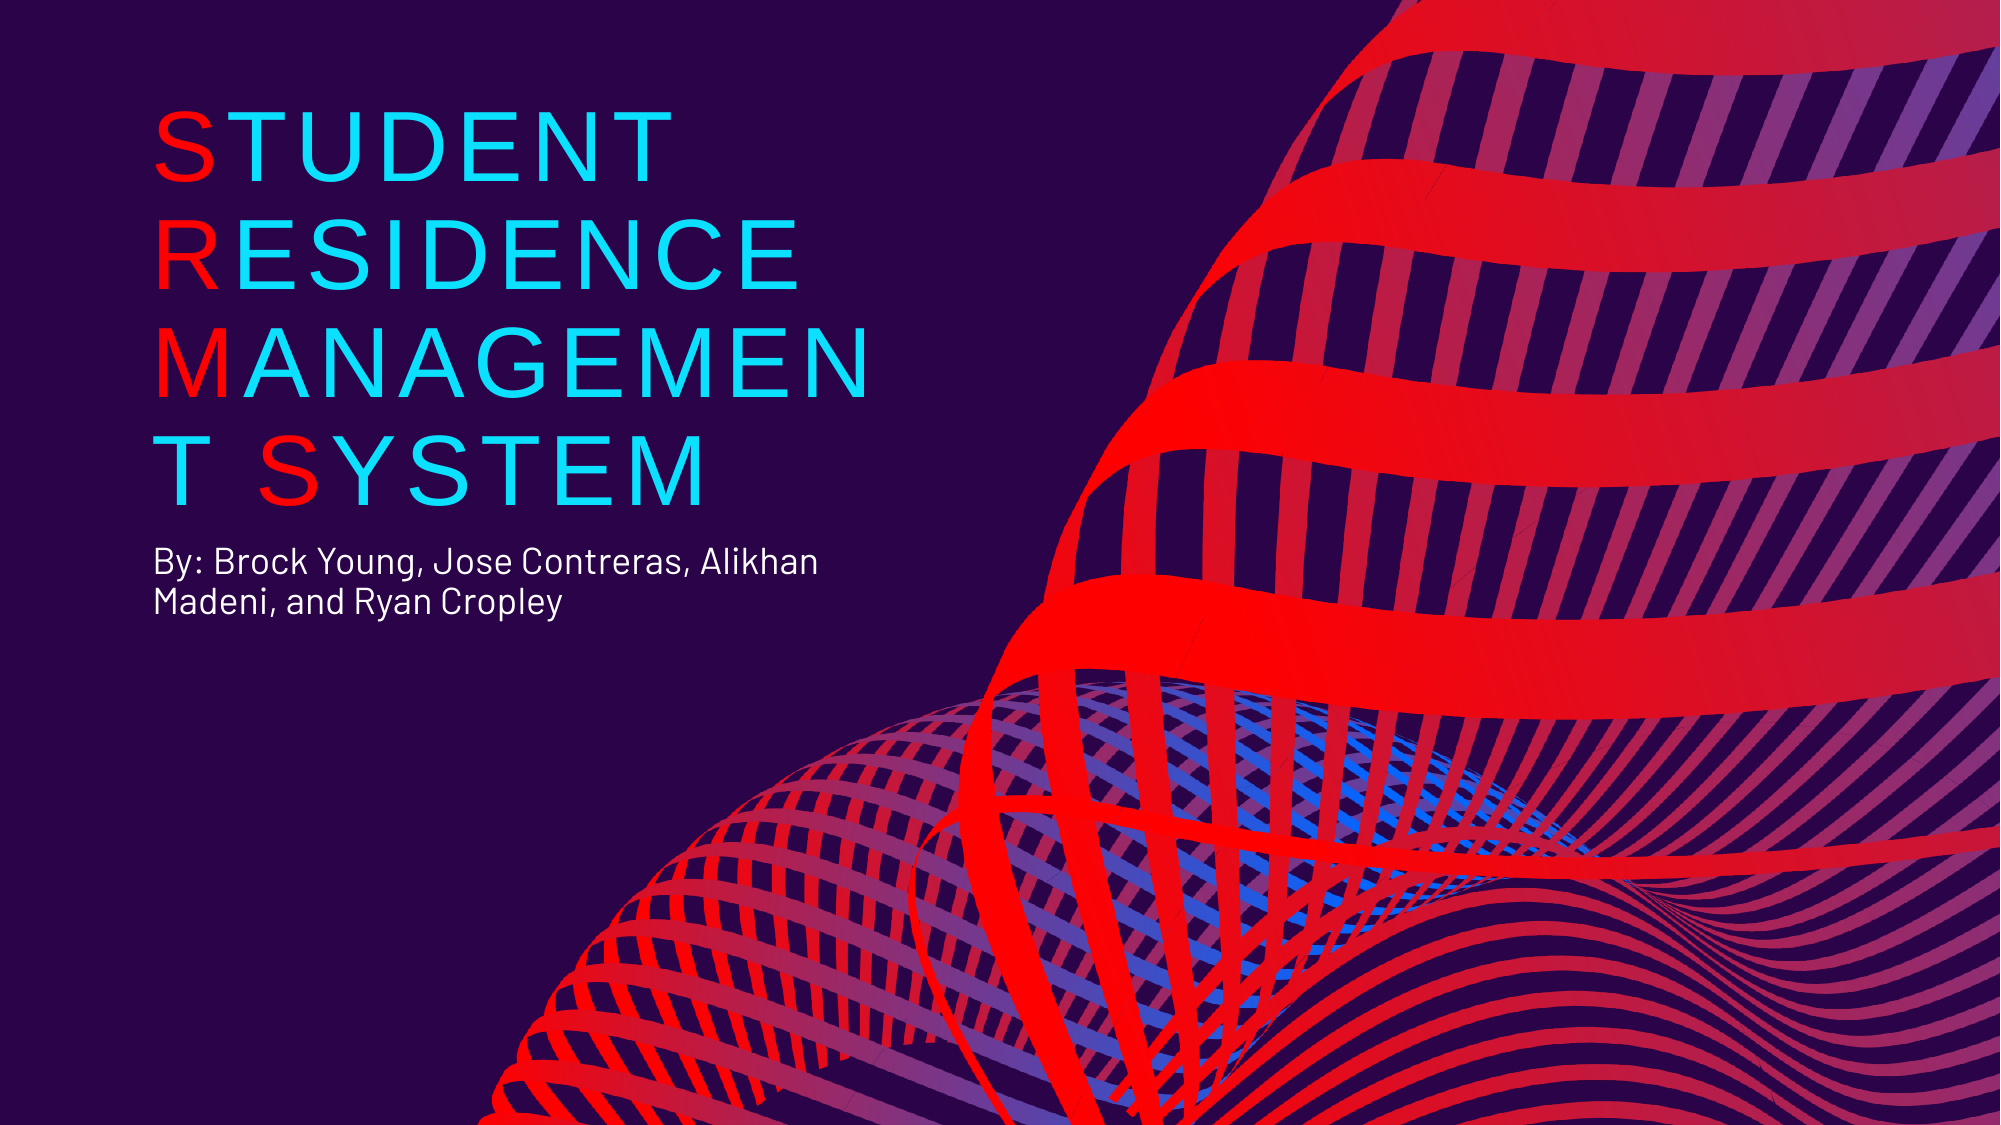

# Student Residence Management System
By: Brock Young, Jose Contreras, Alikhan Madeni, and Ryan Cropley